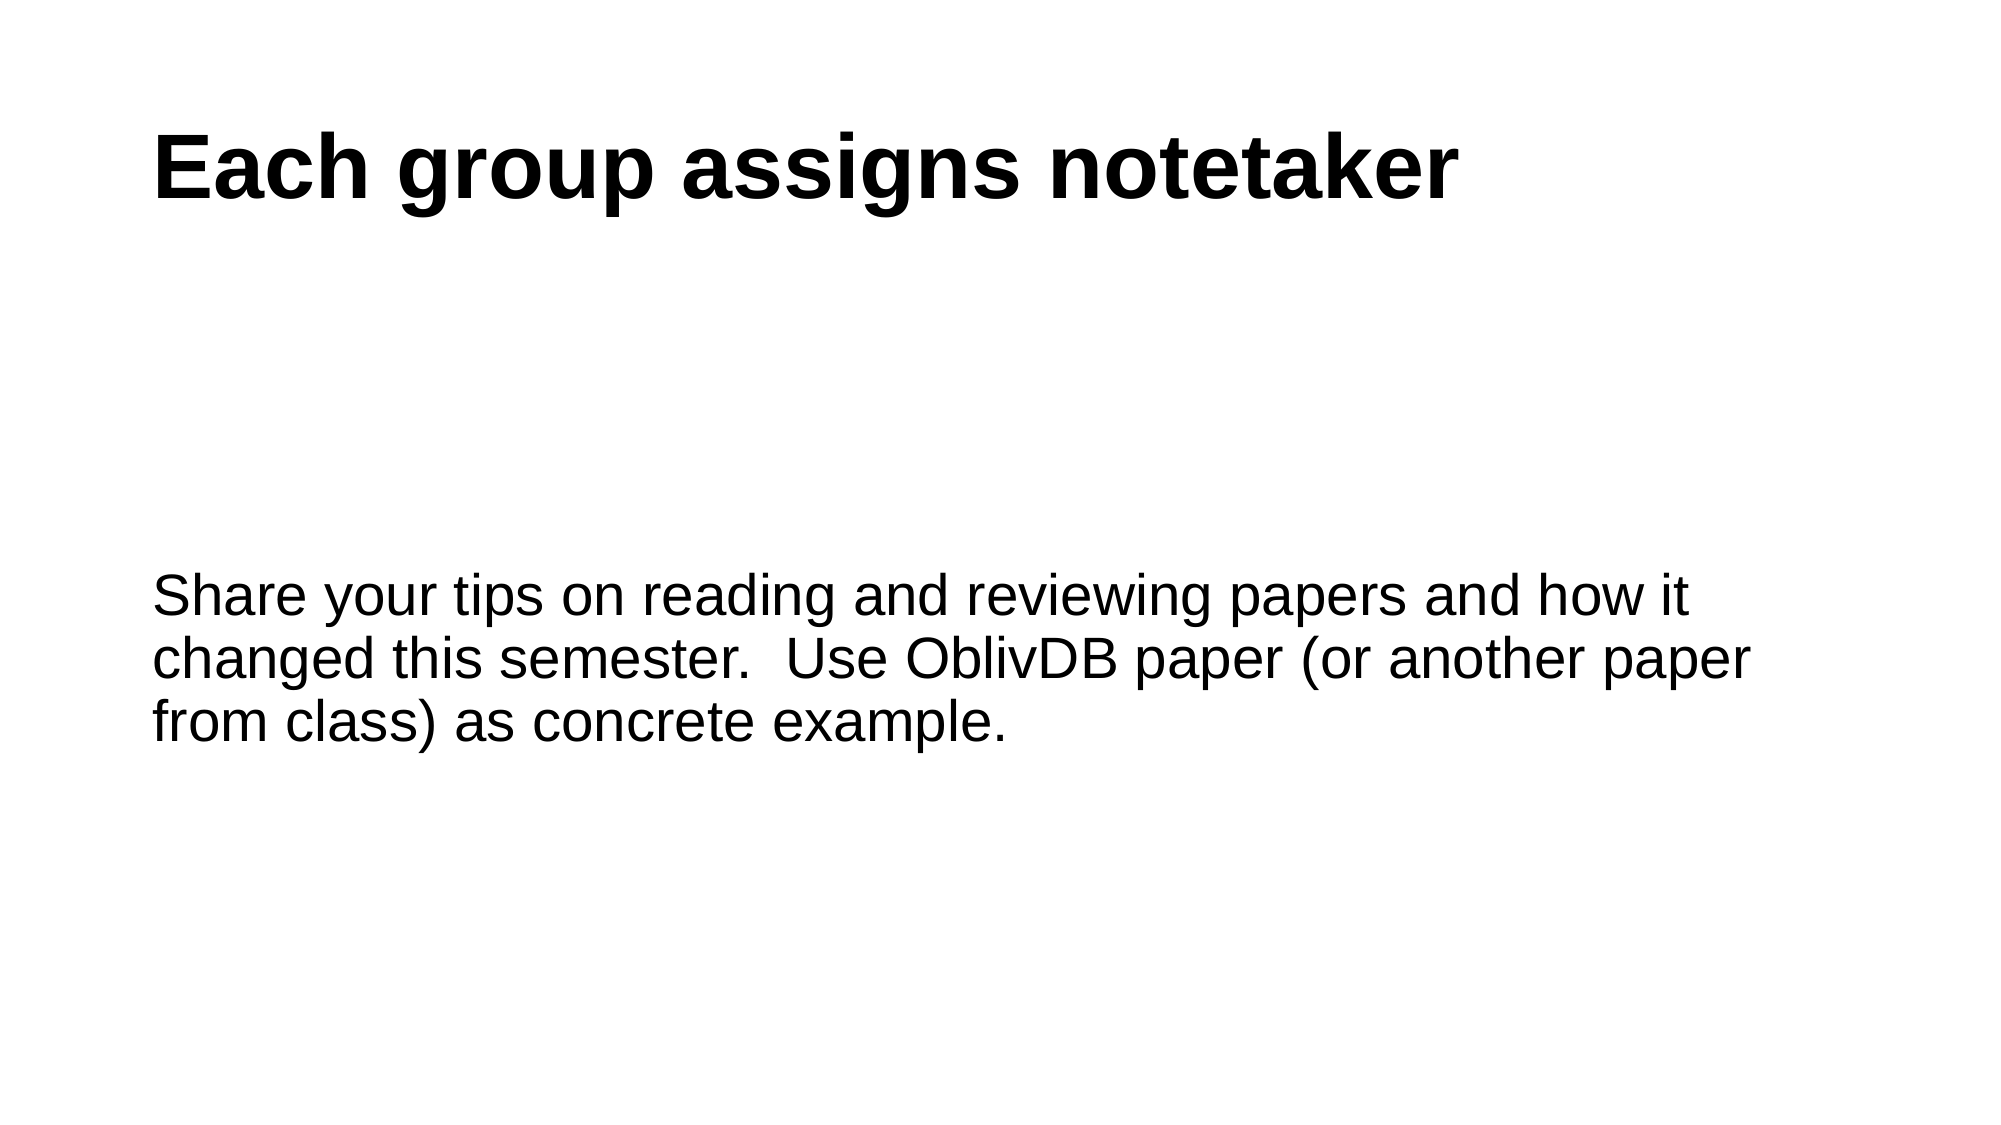

# Each group assigns notetaker

Share your tips on reading and reviewing papers and how it changed this semester.  Use OblivDB paper (or another paper from class) as concrete example.